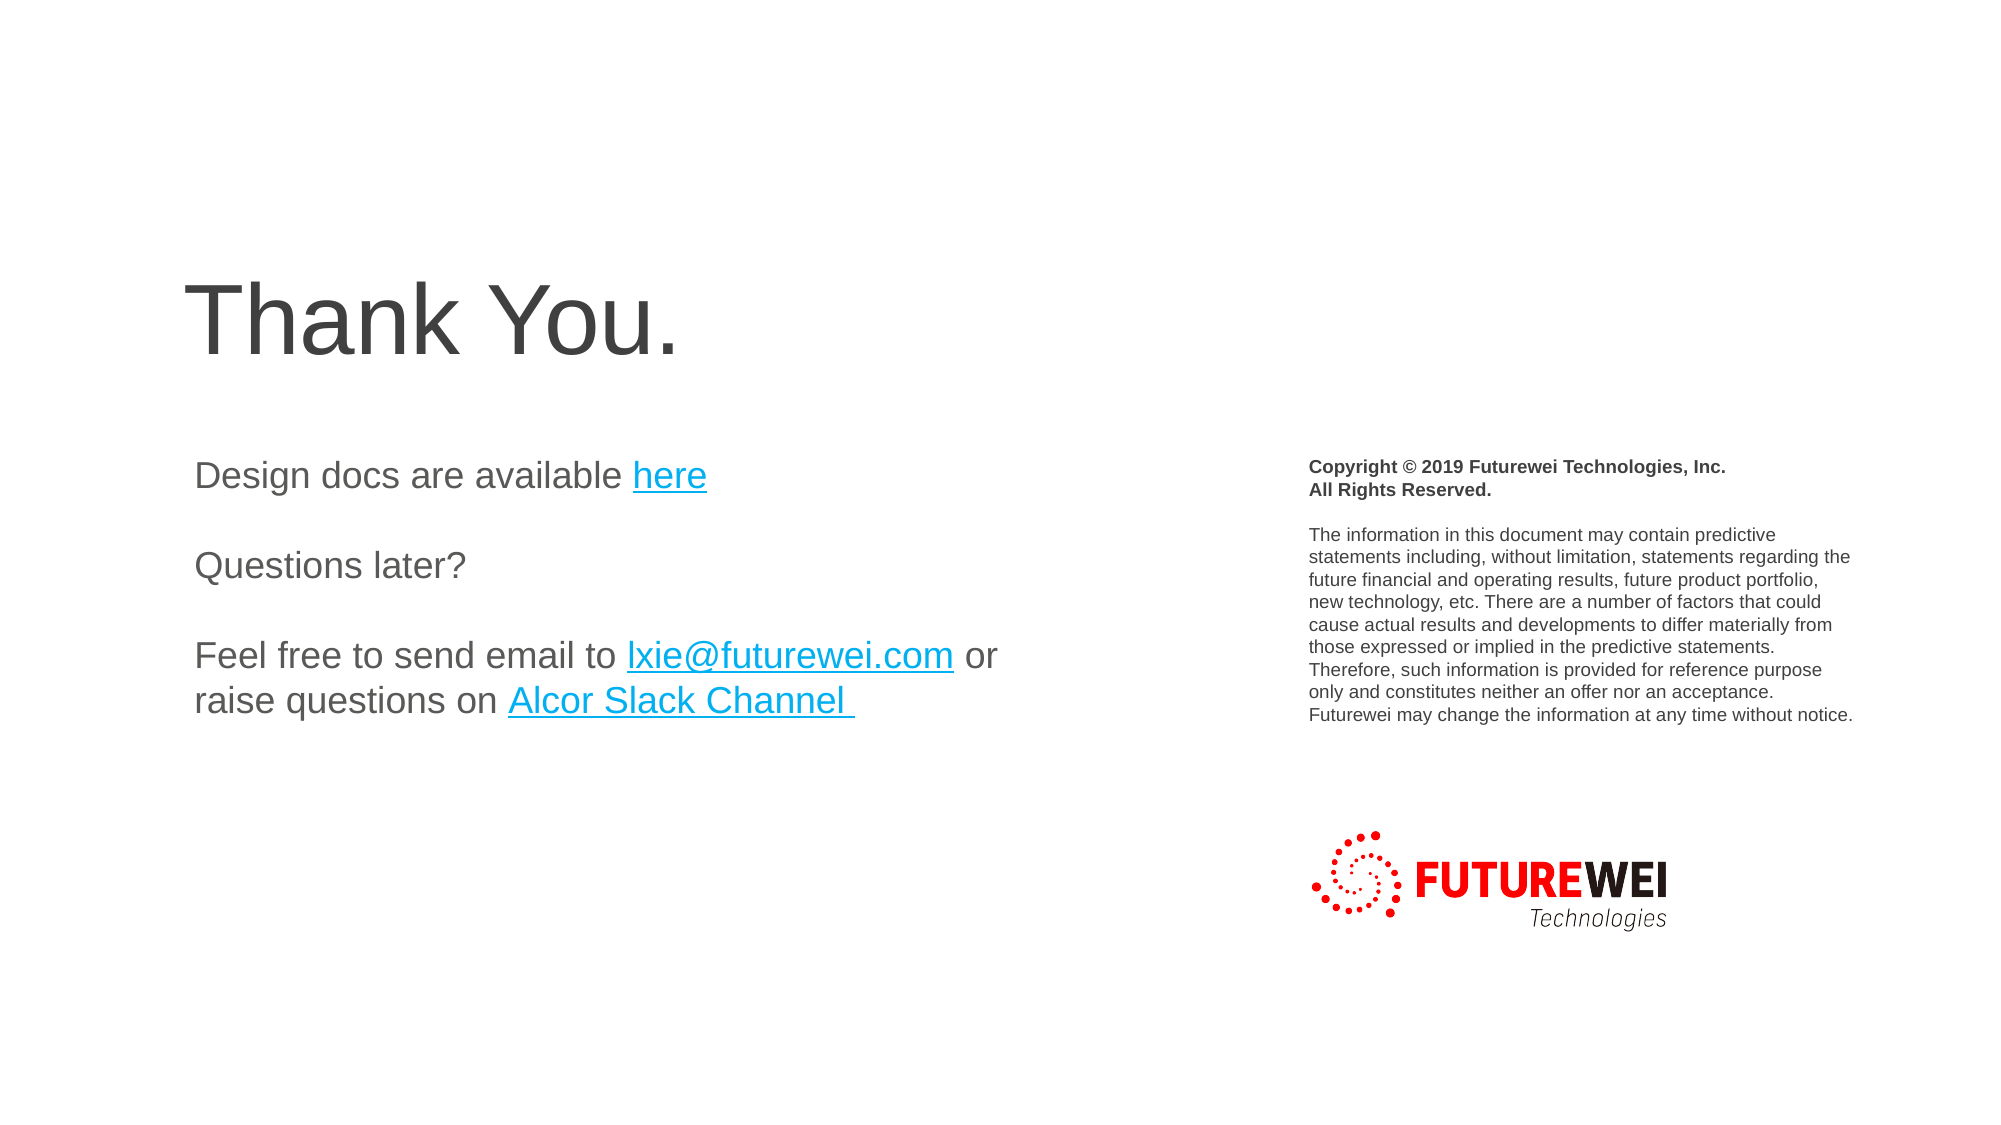

Design docs are available here

Questions later?

Feel free to send email to lxie@futurewei.com or raise questions on Alcor Slack Channel